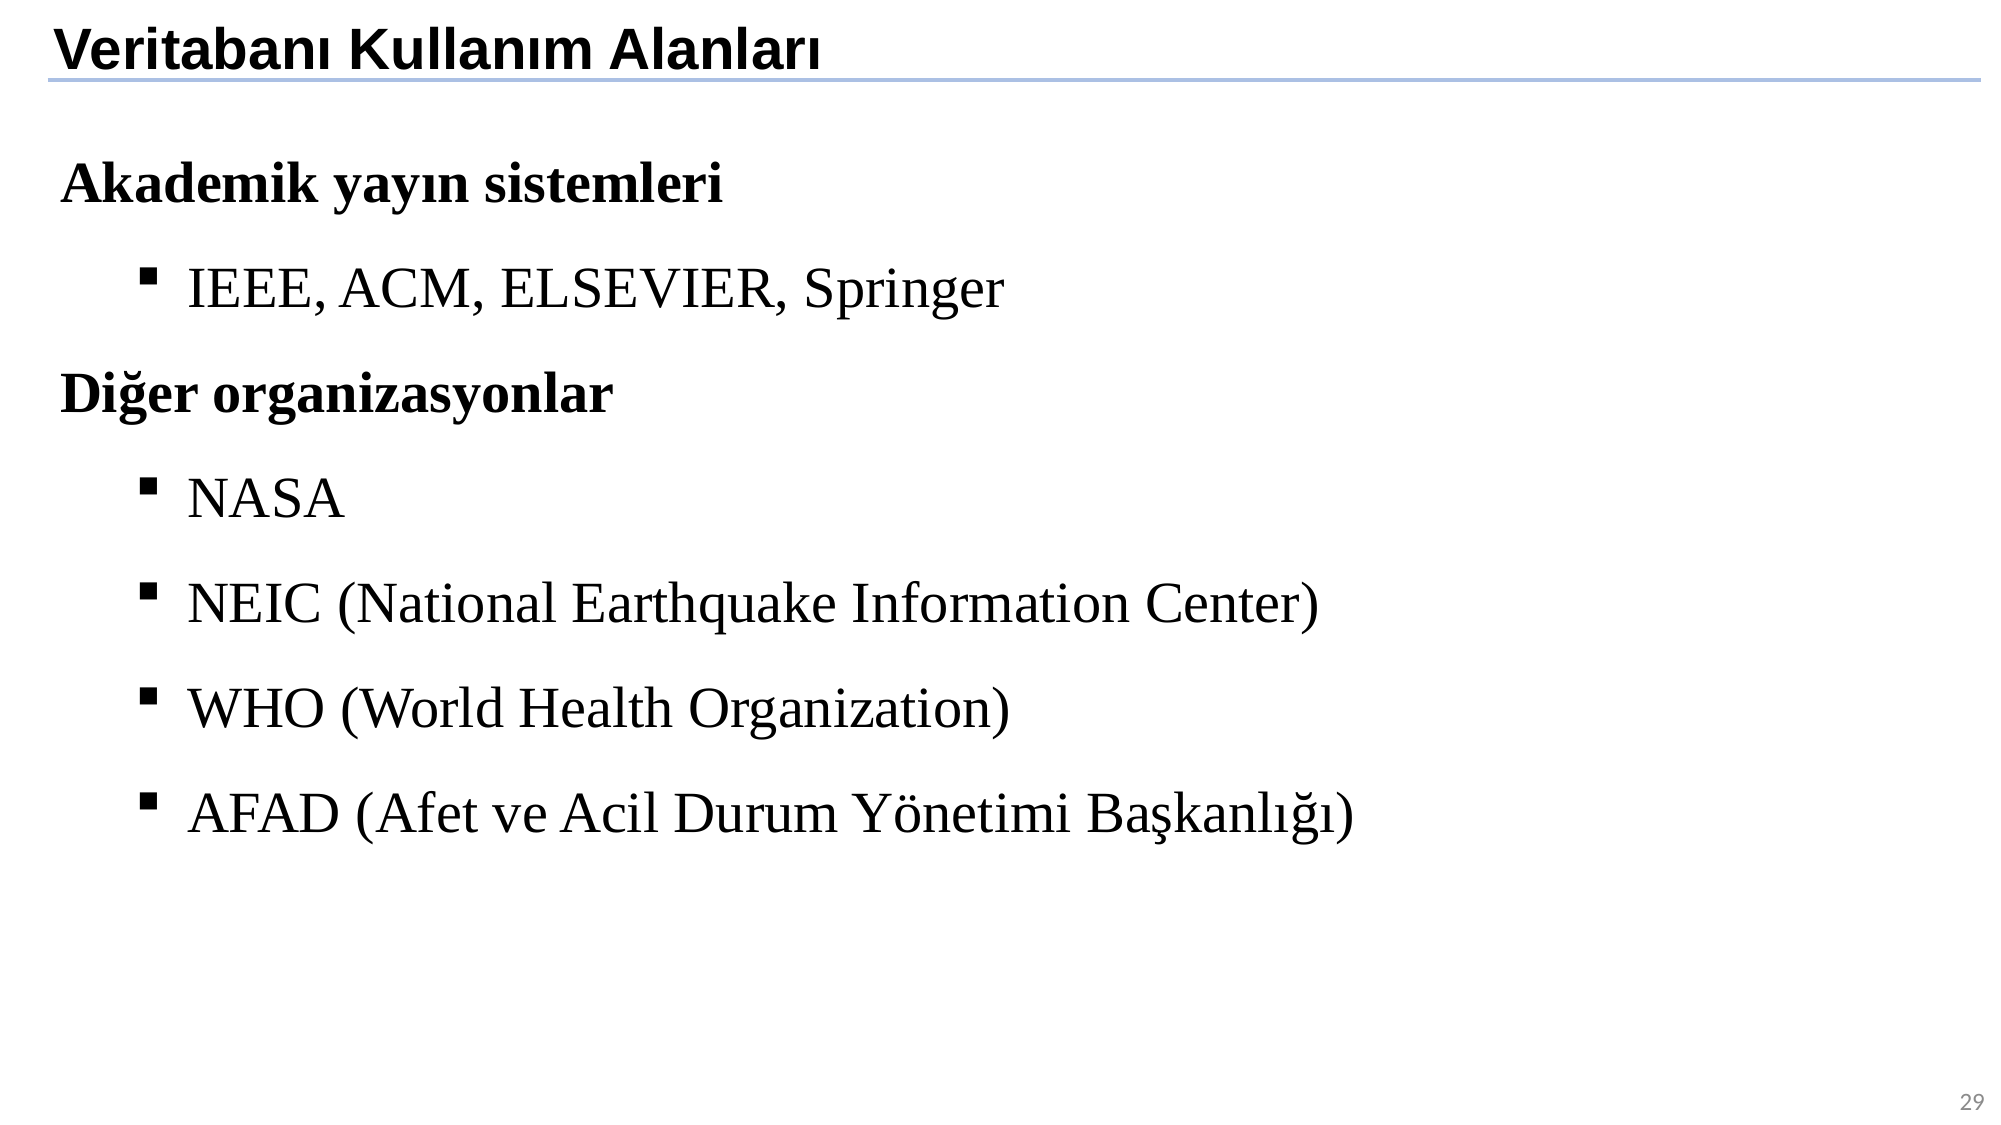

Veritabanı Kullanım Alanları
Akademik yayın sistemleri
 IEEE, ACM, ELSEVIER, Springer
Diğer organizasyonlar
 NASA
 NEIC (National Earthquake Information Center)
 WHO (World Health Organization)
 AFAD (Afet ve Acil Durum Yönetimi Başkanlığı)
29